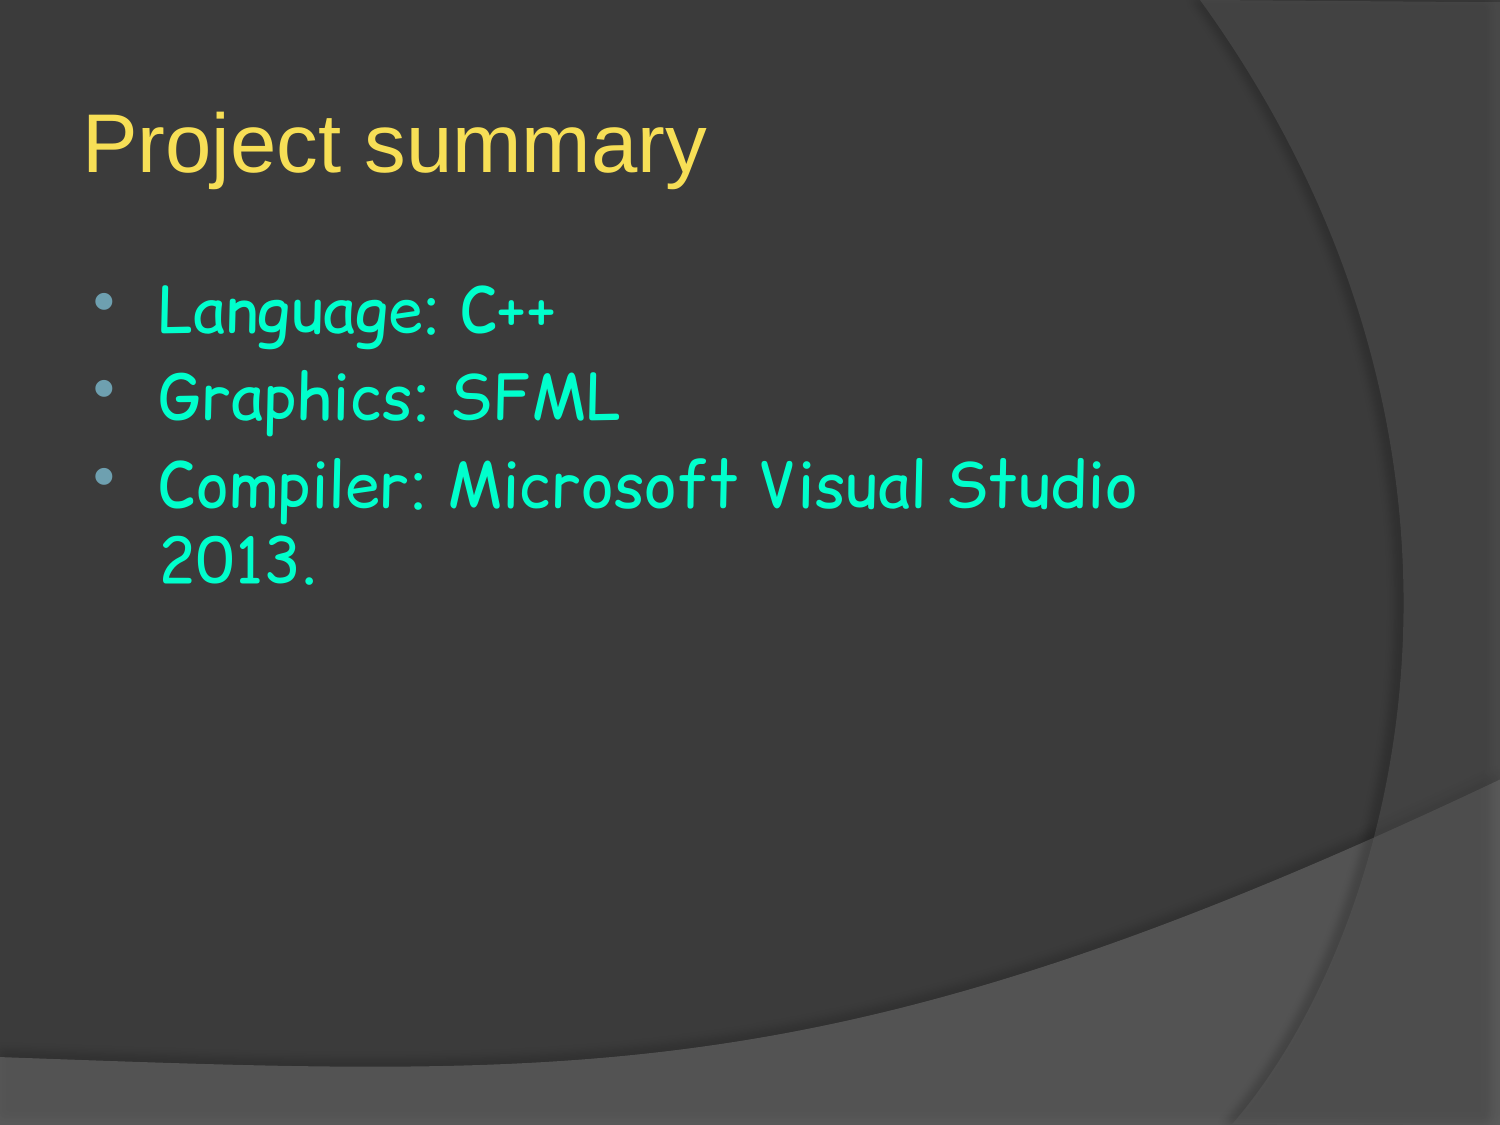

# Project summary
Language: C++
Graphics: SFML
Compiler: Microsoft Visual Studio 2013.